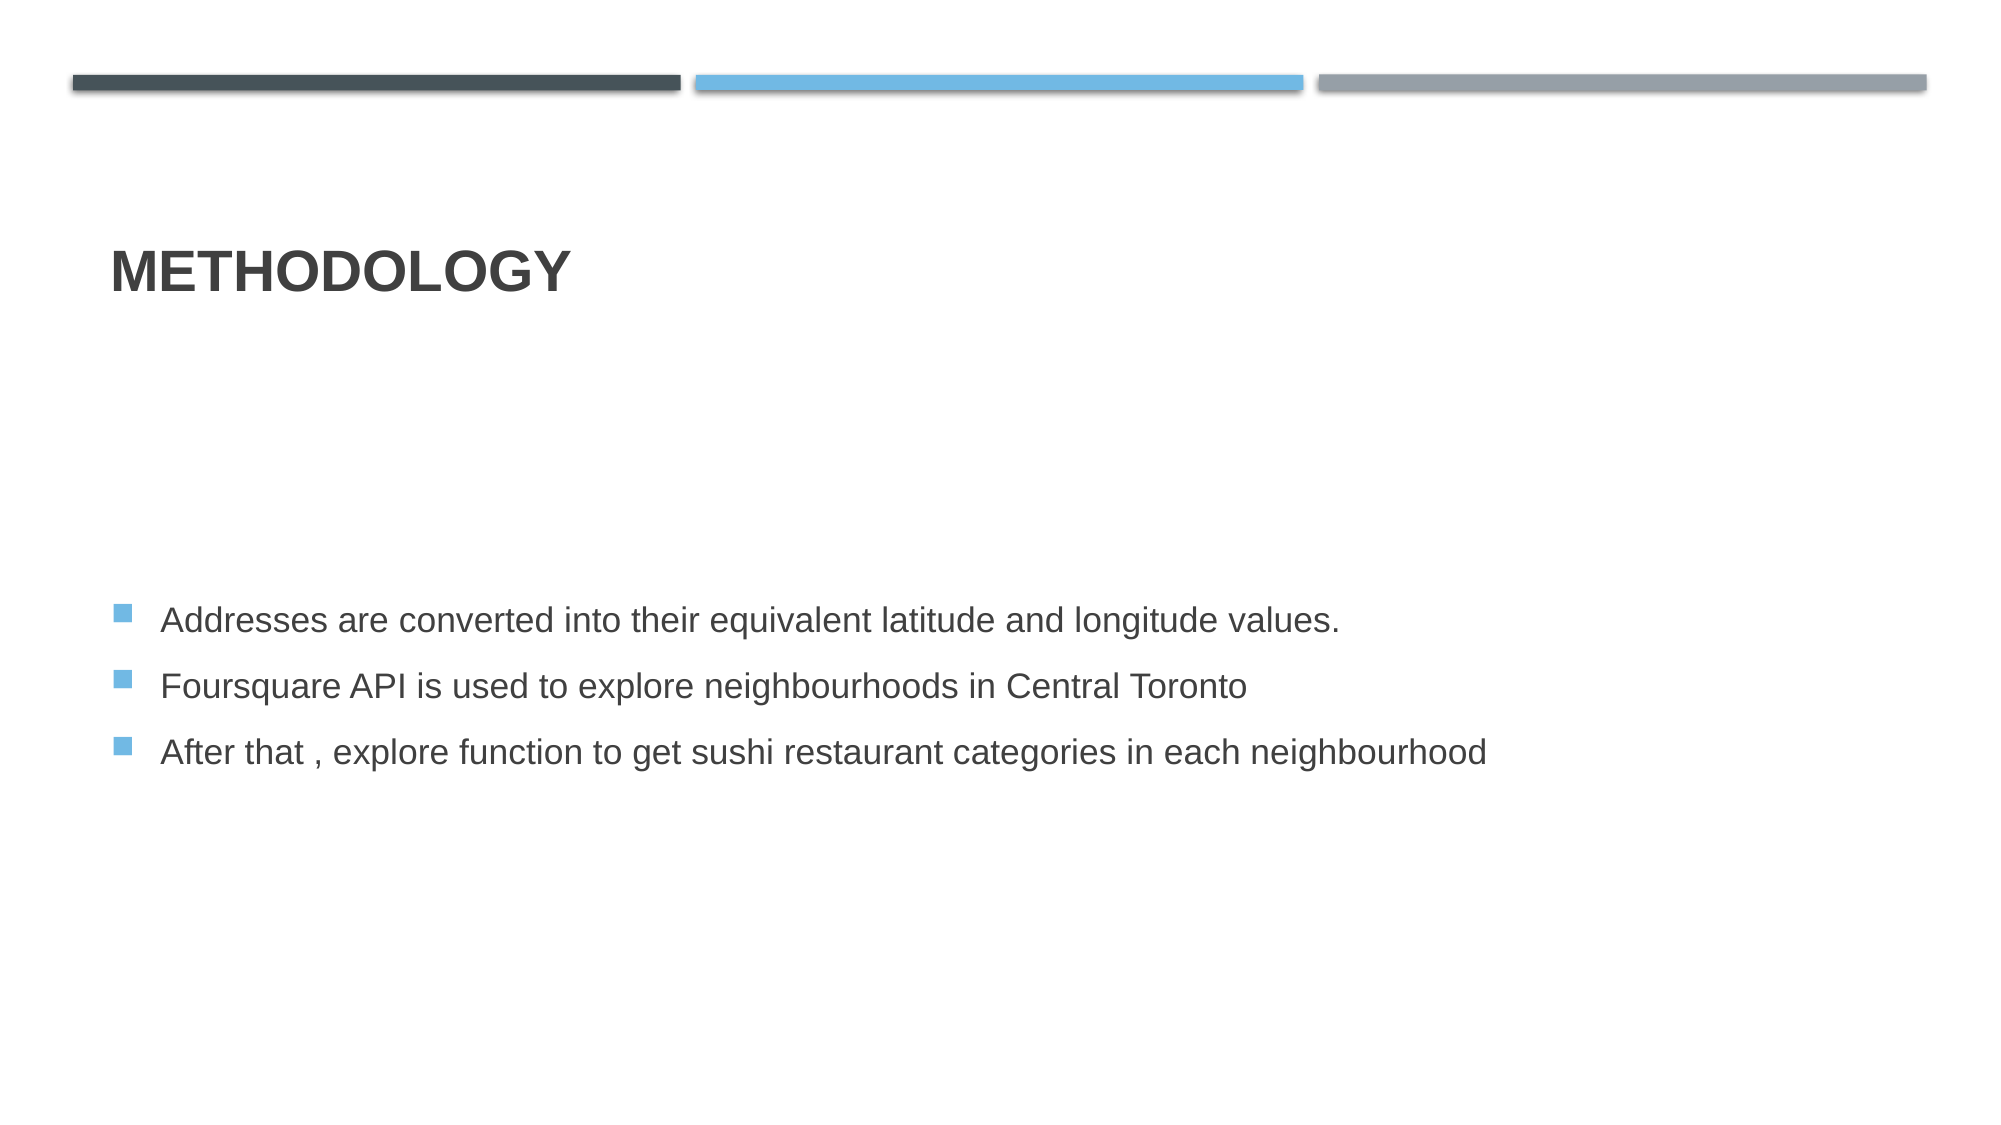

# Methodology
Addresses are converted into their equivalent latitude and longitude values.
Foursquare API is used to explore neighbourhoods in Central Toronto
After that , explore function to get sushi restaurant categories in each neighbourhood